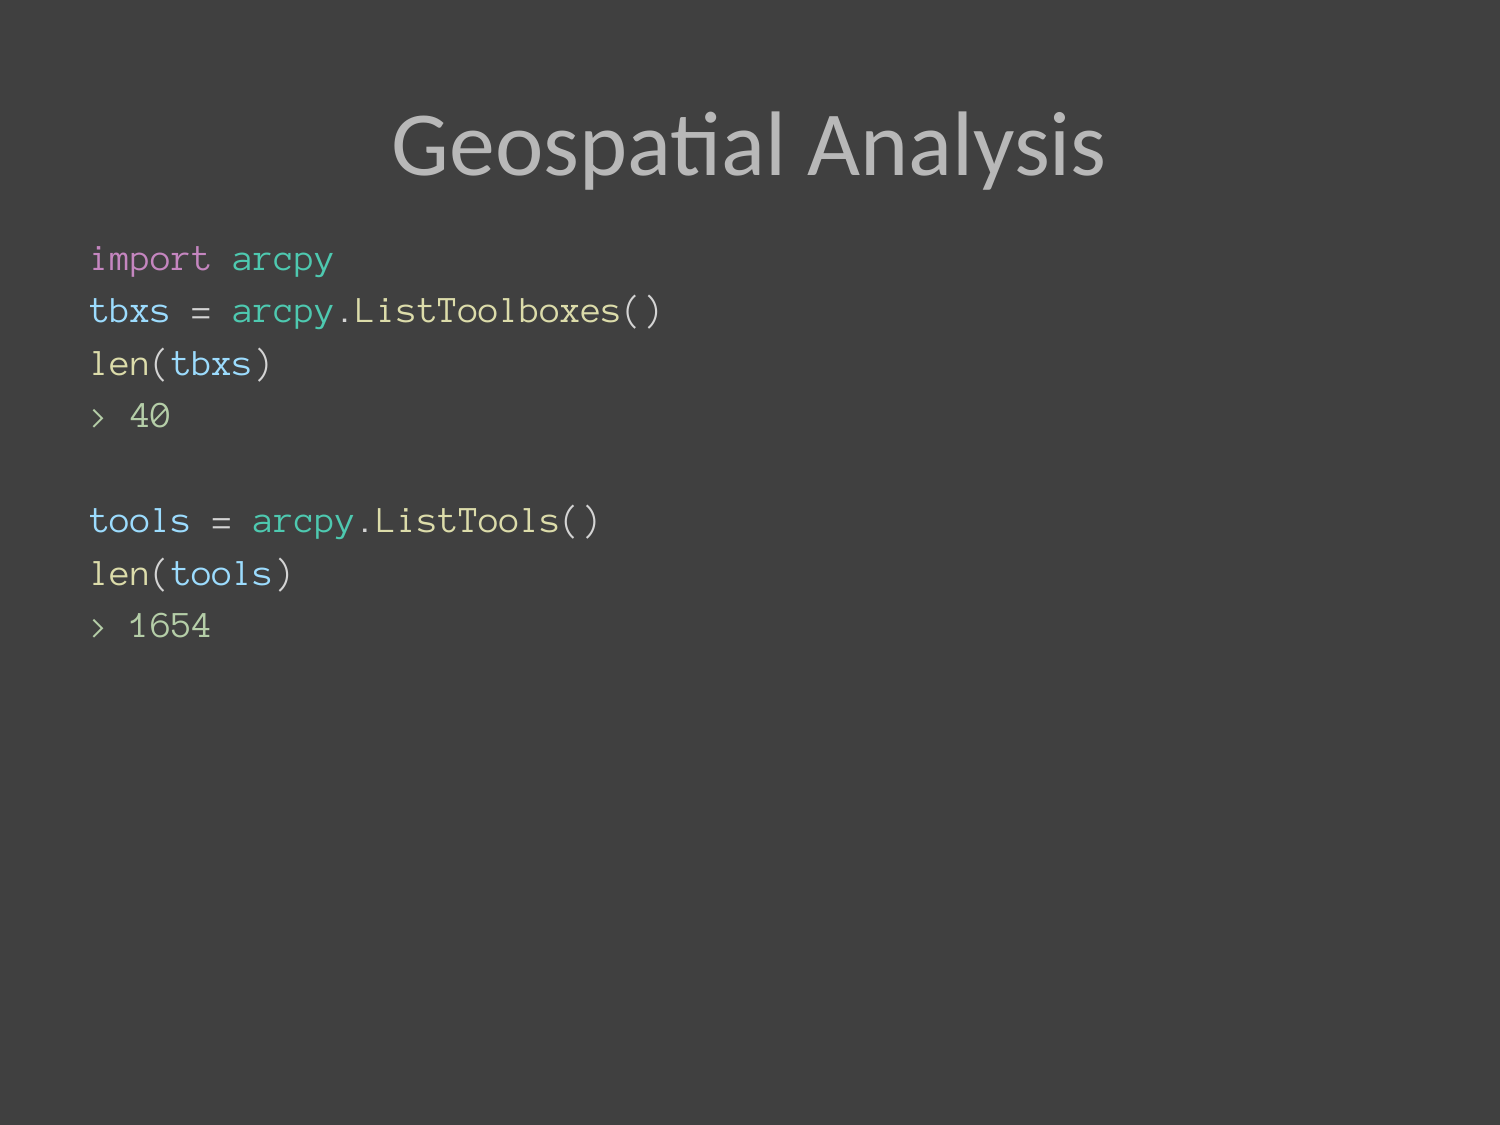

# Geospatial Analysis
import arcpy
tbxs = arcpy.ListToolboxes()
len(tbxs)
> 40

tools = arcpy.ListTools()
len(tools)
> 1654